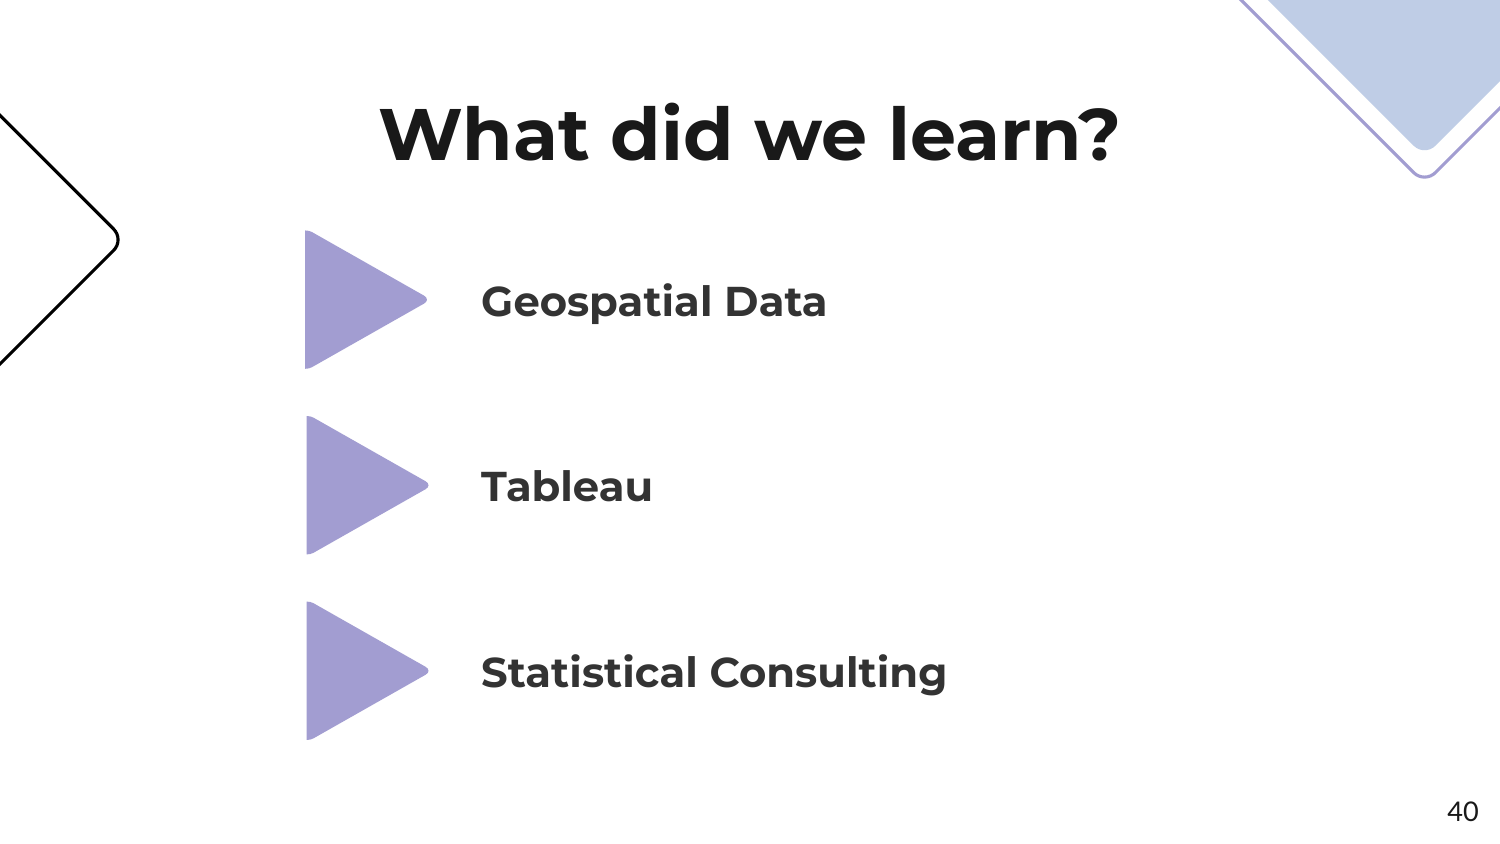

# What did we learn?

Geospatial Data

Tableau

Statistical Consulting
40